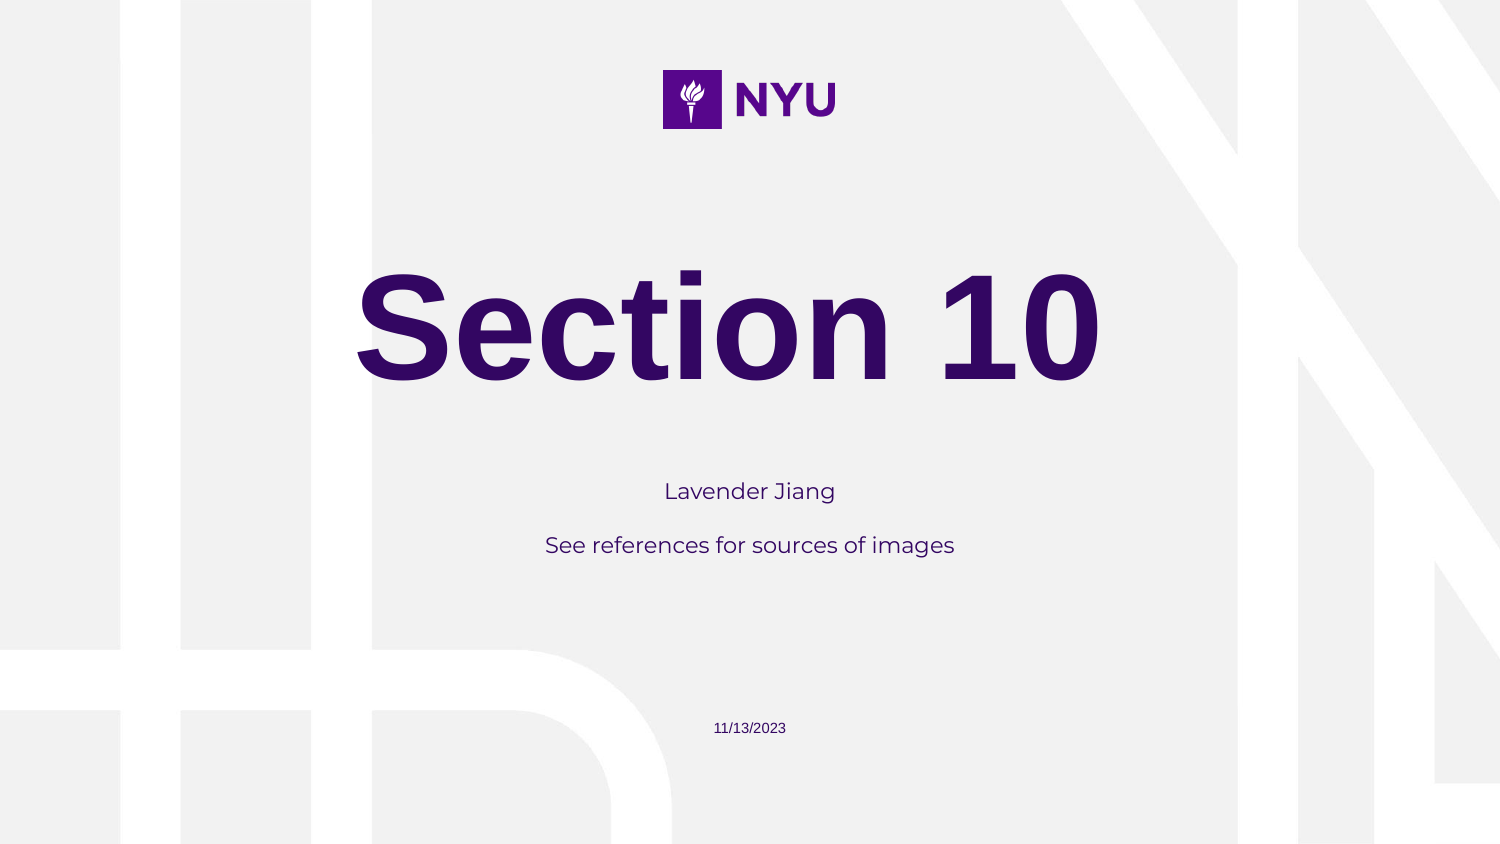

# Section 10
Lavender Jiang
See references for sources of images
11/13/2023